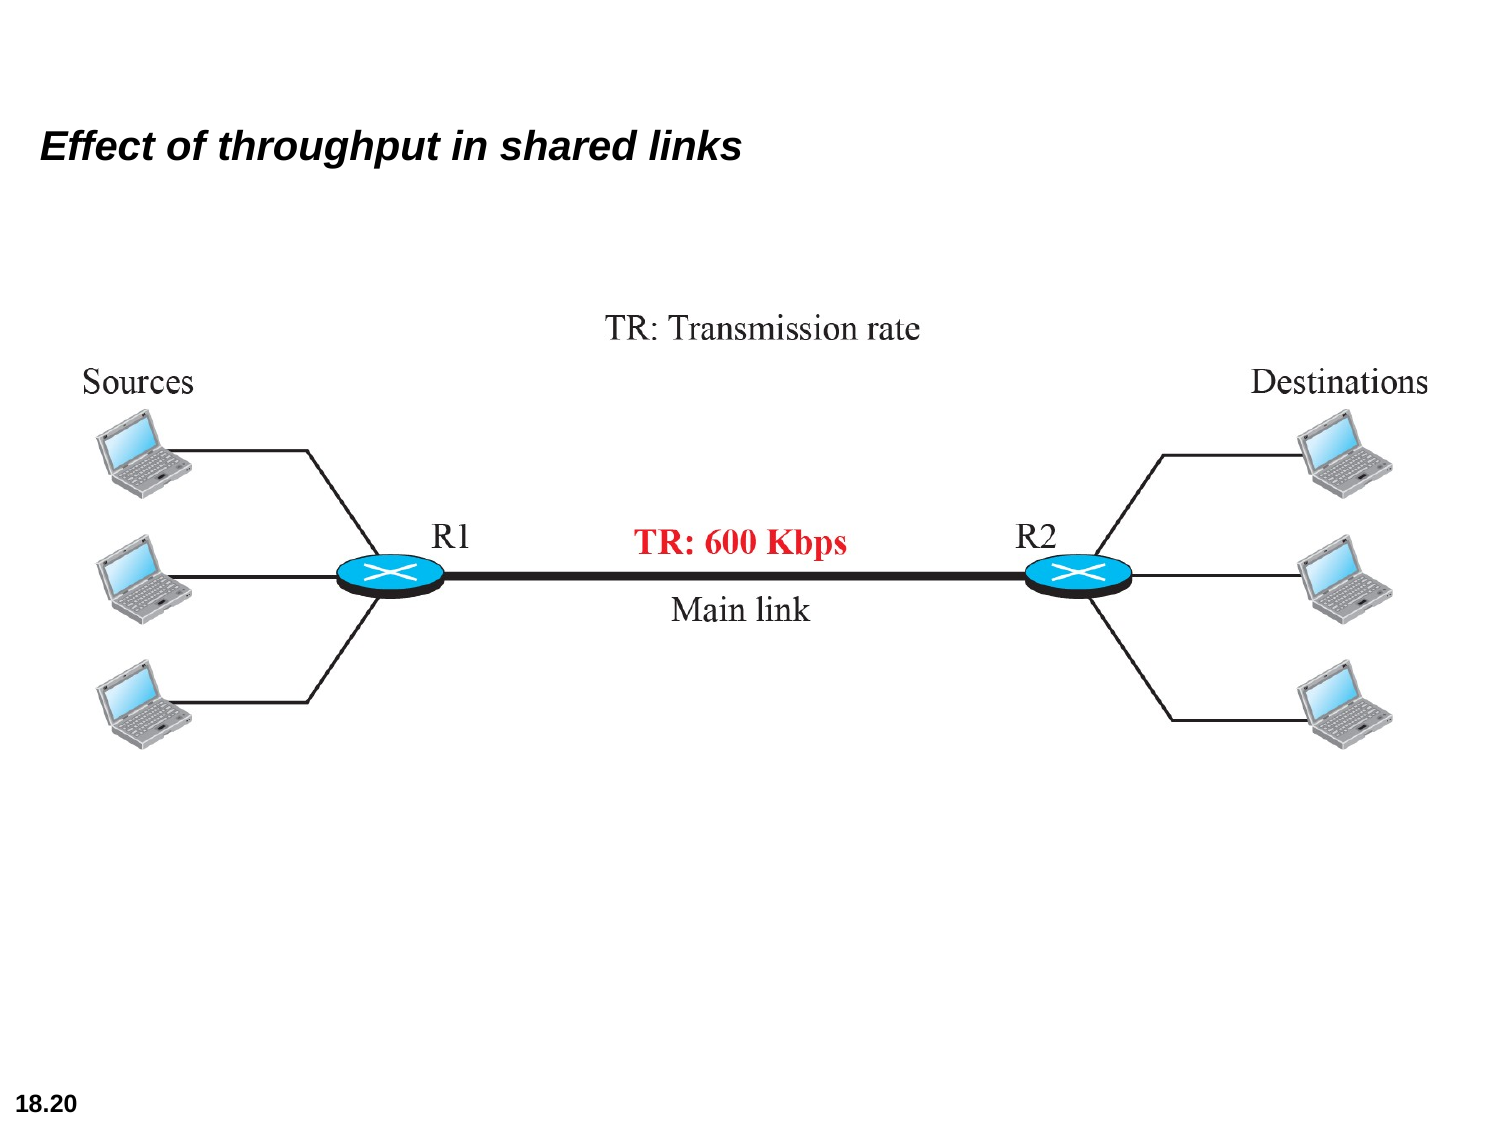

# Effect of throughput in shared links

18.20